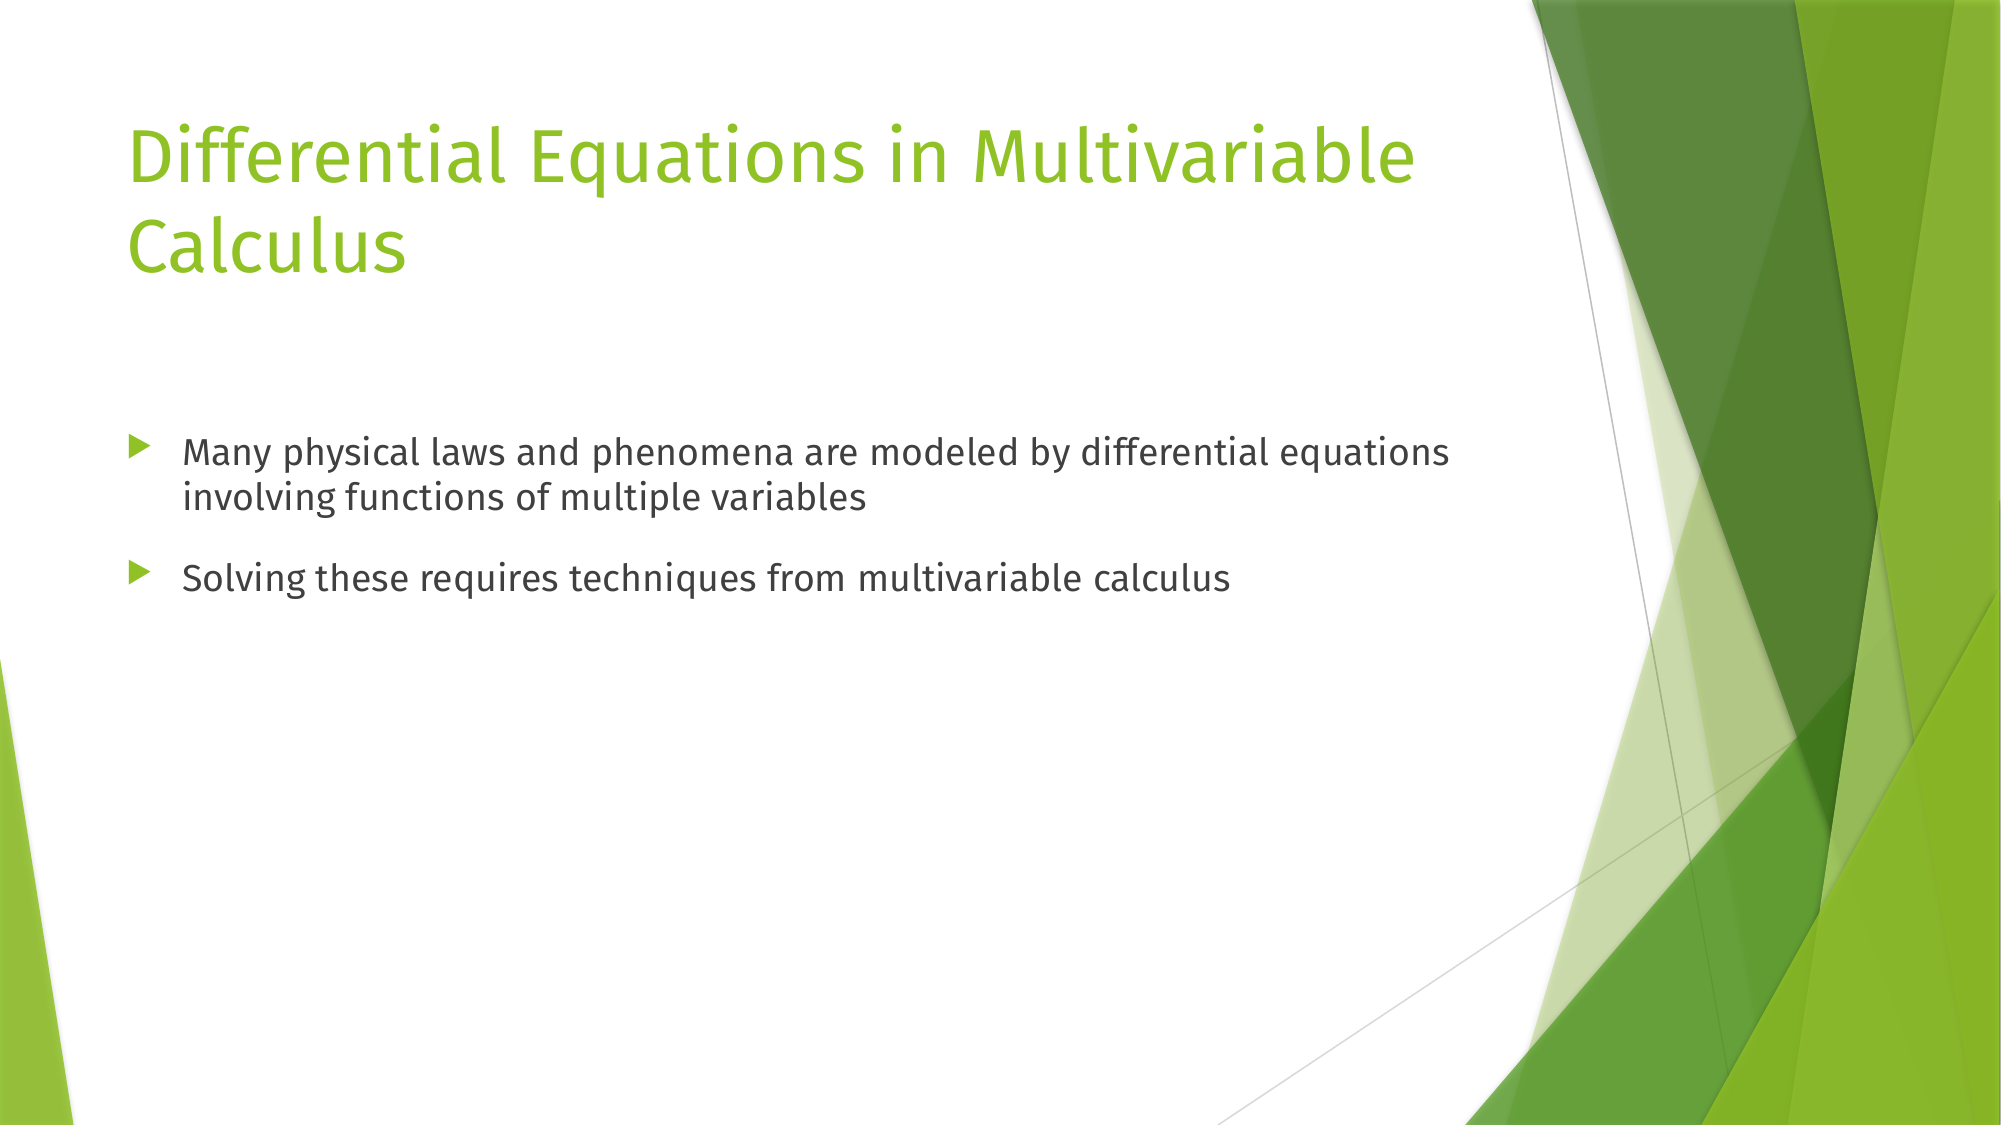

# Differential Equations in Multivariable Calculus

Many physical laws and phenomena are modeled by differential equations involving functions of multiple variables
Solving these requires techniques from multivariable calculus